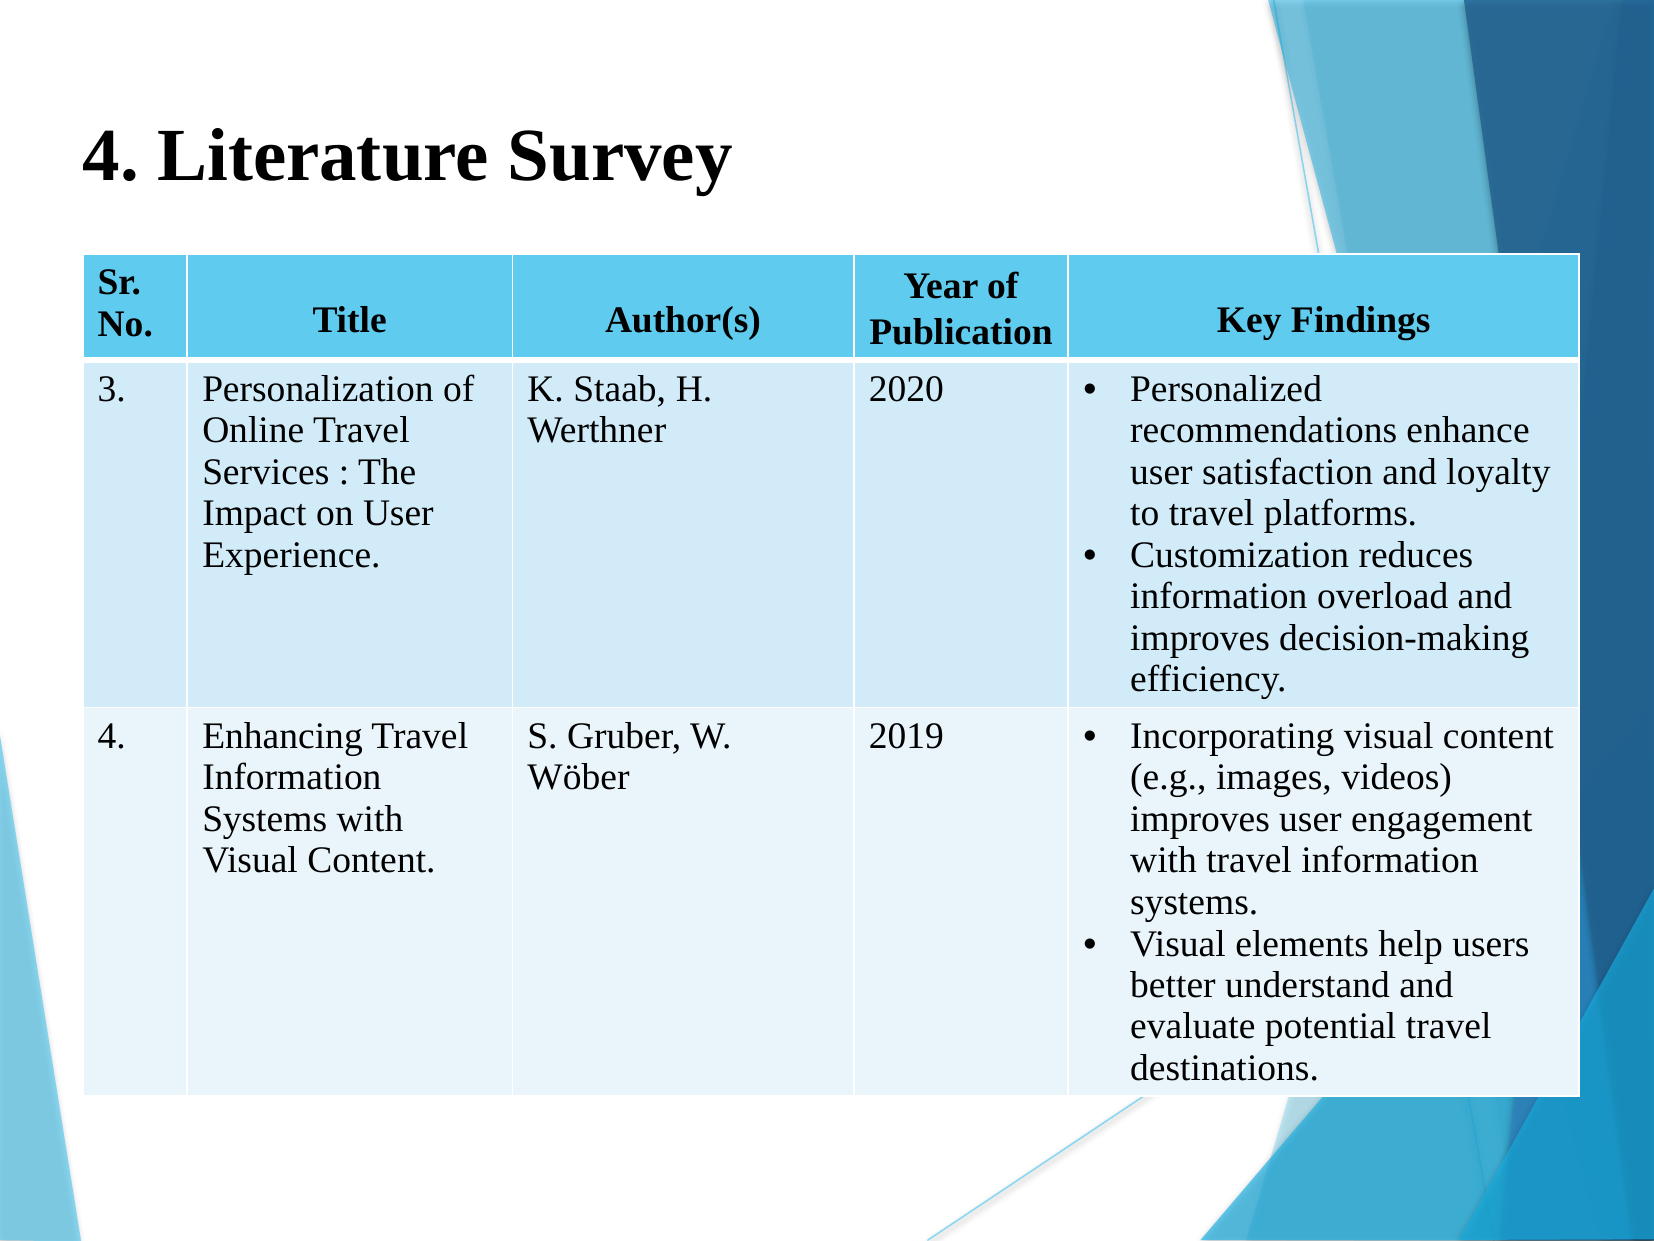

4. Literature Survey
| Sr. No. | Title | Author(s) | Year of Publication | Key Findings |
| --- | --- | --- | --- | --- |
| 3. | Personalization of Online Travel Services : The Impact on User Experience. | K. Staab, H. Werthner | 2020 | Personalized recommendations enhance user satisfaction and loyalty to travel platforms. Customization reduces information overload and improves decision-making efficiency. |
| 4. | Enhancing Travel Information Systems with Visual Content. | S. Gruber, W. Wöber | 2019 | Incorporating visual content (e.g., images, videos) improves user engagement with travel information systems. Visual elements help users better understand and evaluate potential travel destinations. |